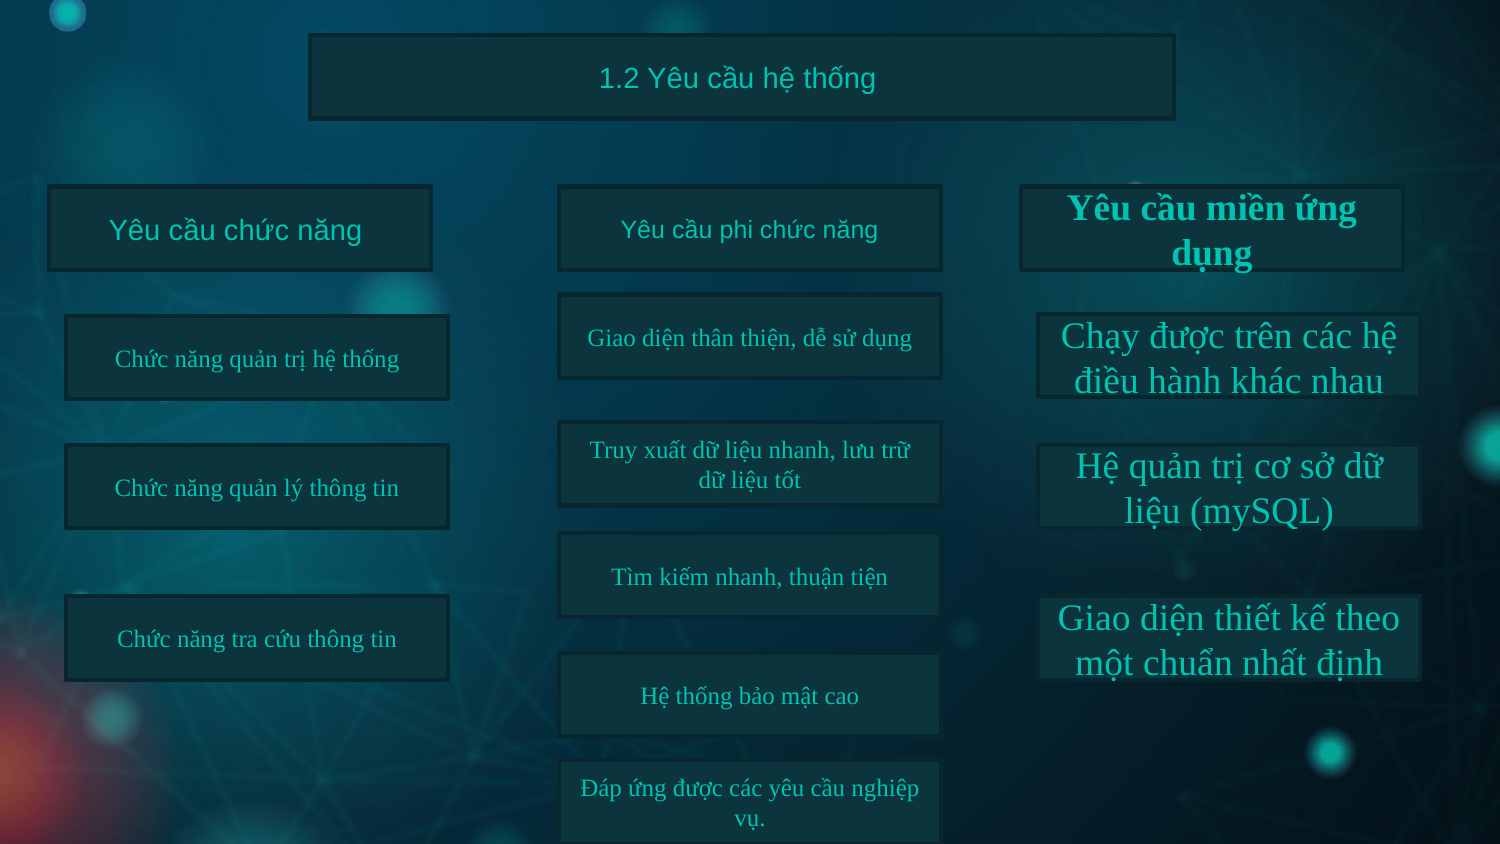

1.2 Yêu cầu hệ thống
Yêu cầu chức năng
 Yêu cầu phi chức năng
Yêu cầu miền ứng dụng
Giao diện thân thiện, dễ sử dụng
Chạy được trên các hệ điều hành khác nhau
Chức năng quản trị hệ thống
Truy xuất dữ liệu nhanh, lưu trữ dữ liệu tốt
Chức năng quản lý thông tin
Hệ quản trị cơ sở dữ liệu (mySQL)
Tìm kiếm nhanh, thuận tiện
Chức năng tra cứu thông tin
Giao diện thiết kế theo một chuẩn nhất định
Hệ thống bảo mật cao
Đáp ứng được các yêu cầu nghiệp vụ.